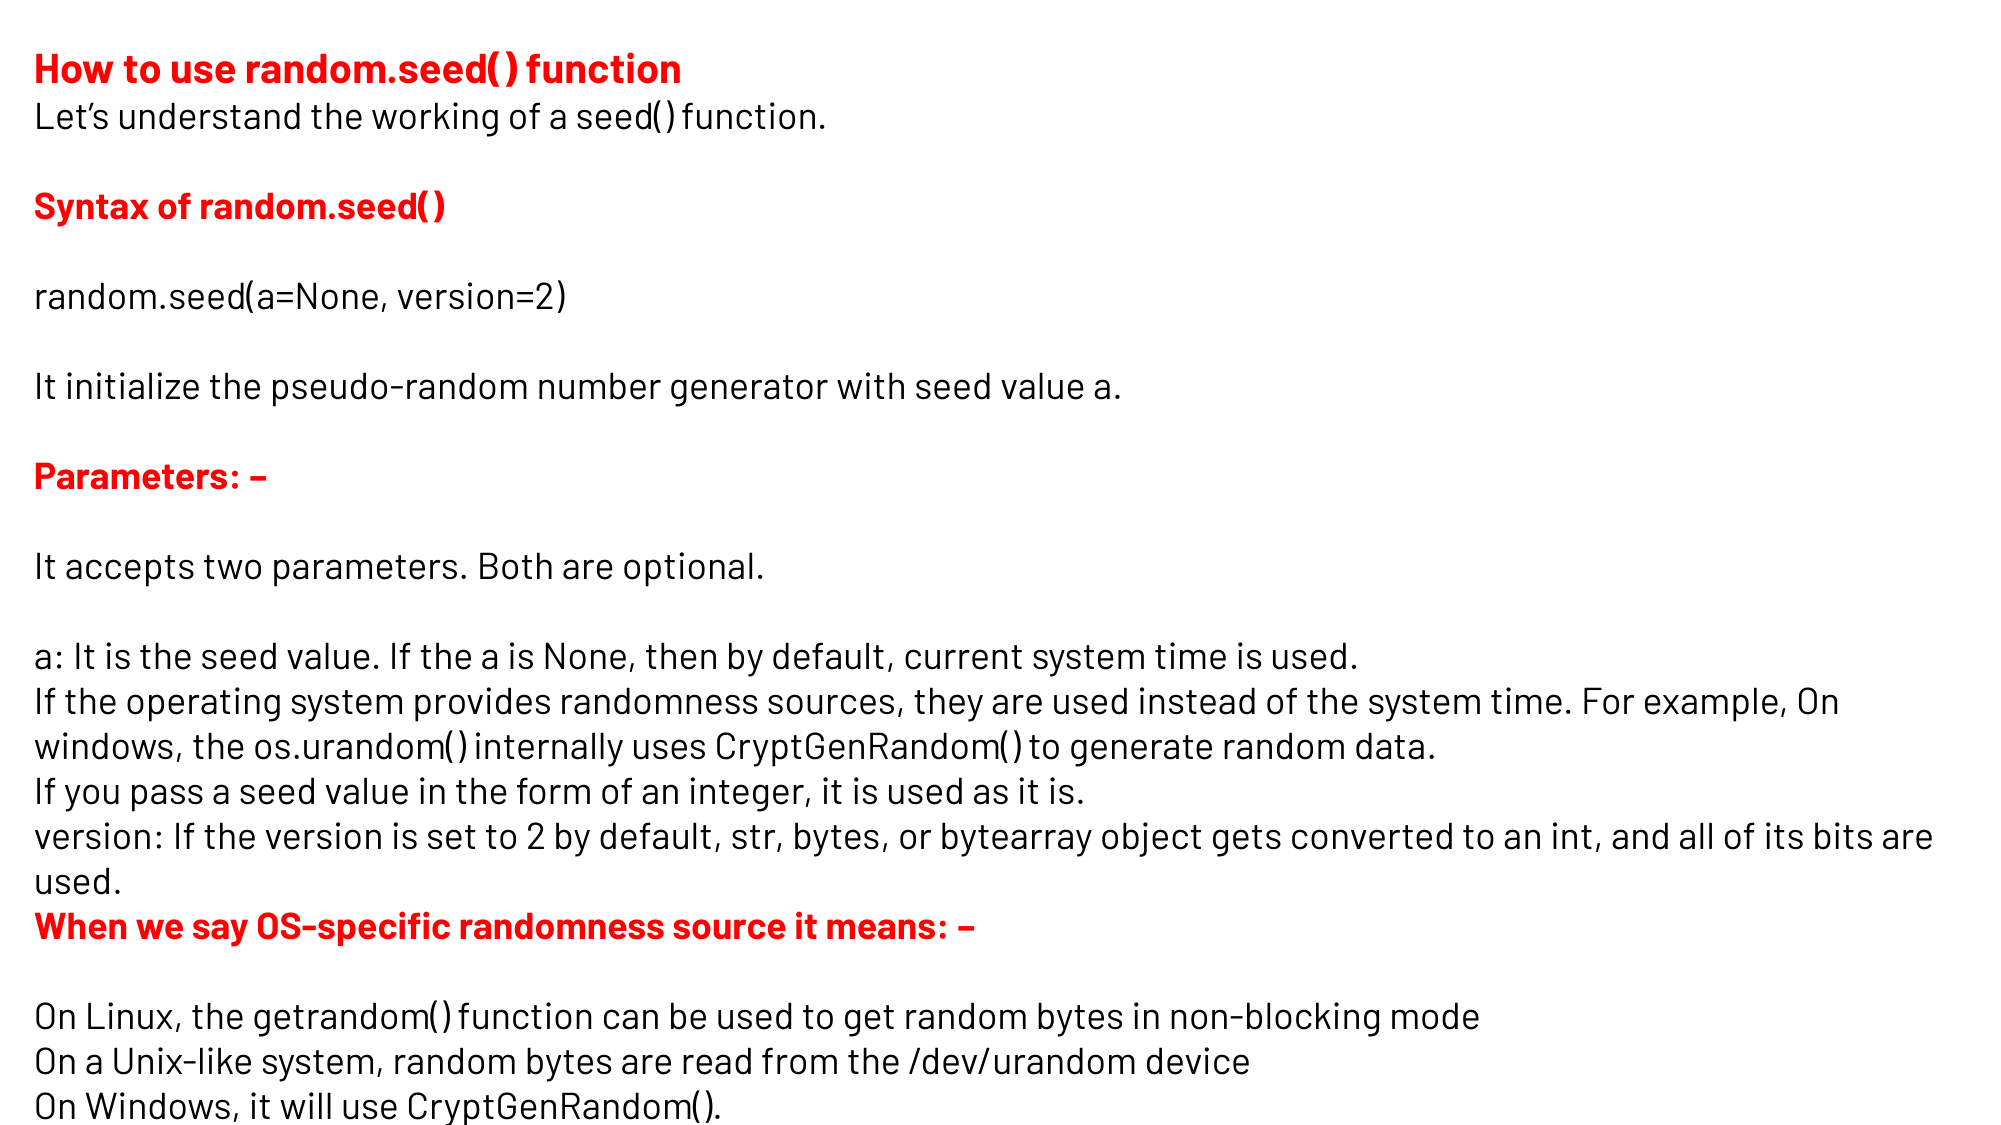

How to use random.seed() function
Let’s understand the working of a seed() function.

Syntax of random.seed()

random.seed(a=None, version=2)

It initialize the pseudo-random number generator with seed value a.

Parameters: –

It accepts two parameters. Both are optional.

a: It is the seed value. If the a is None, then by default, current system time is used.
If the operating system provides randomness sources, they are used instead of the system time. For example, On windows, the os.urandom() internally uses CryptGenRandom() to generate random data.
If you pass a seed value in the form of an integer, it is used as it is.
version: If the version is set to 2 by default, str, bytes, or bytearray object gets converted to an int, and all of its bits are used.
When we say OS-specific randomness source it means: –

On Linux, the getrandom() function can be used to get random bytes in non-blocking mode
On a Unix-like system, random bytes are read from the /dev/urandom device
On Windows, it will use CryptGenRandom().